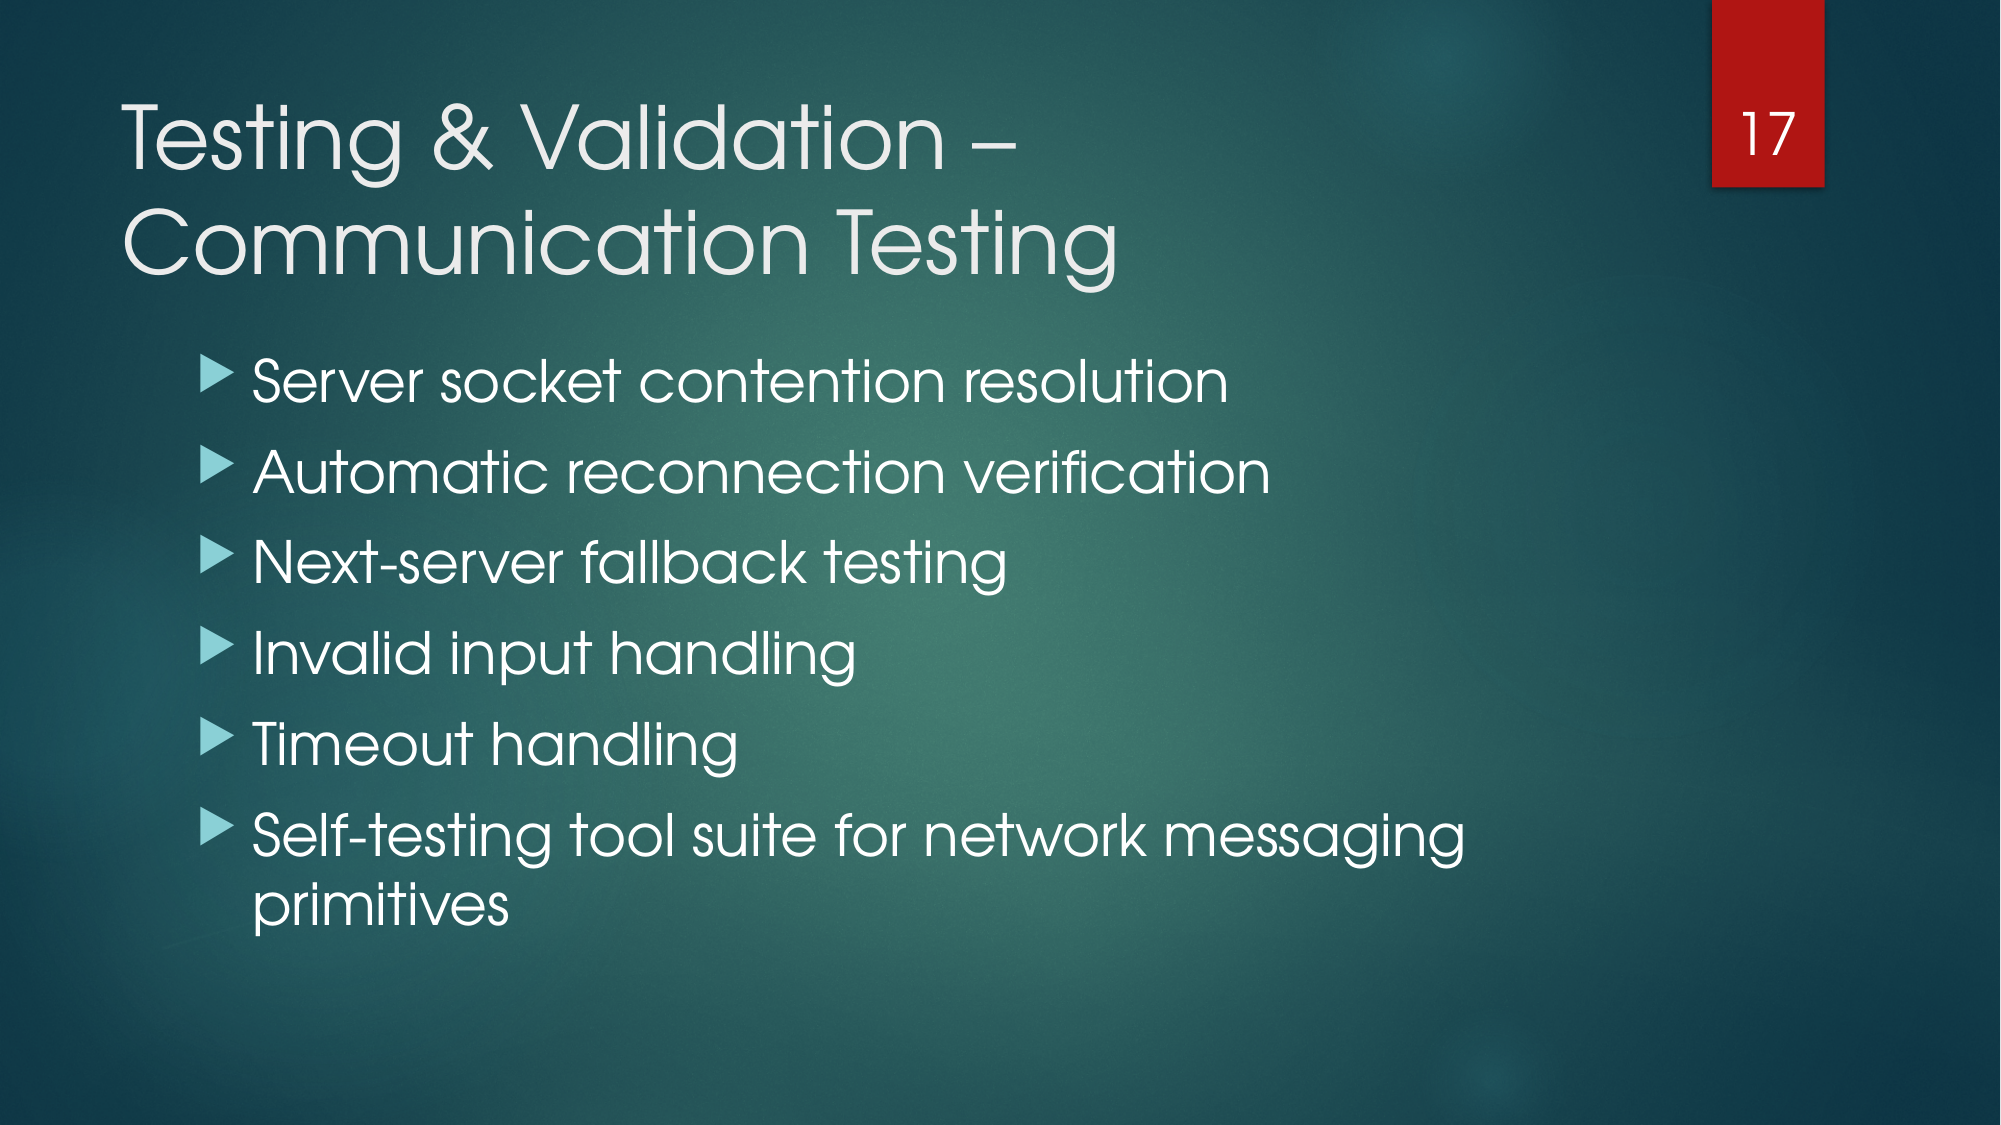

17
# Testing & Validation – Communication Testing
Server socket contention resolution
Automatic reconnection verification
Next-server fallback testing
Invalid input handling
Timeout handling
Self-testing tool suite for network messaging primitives